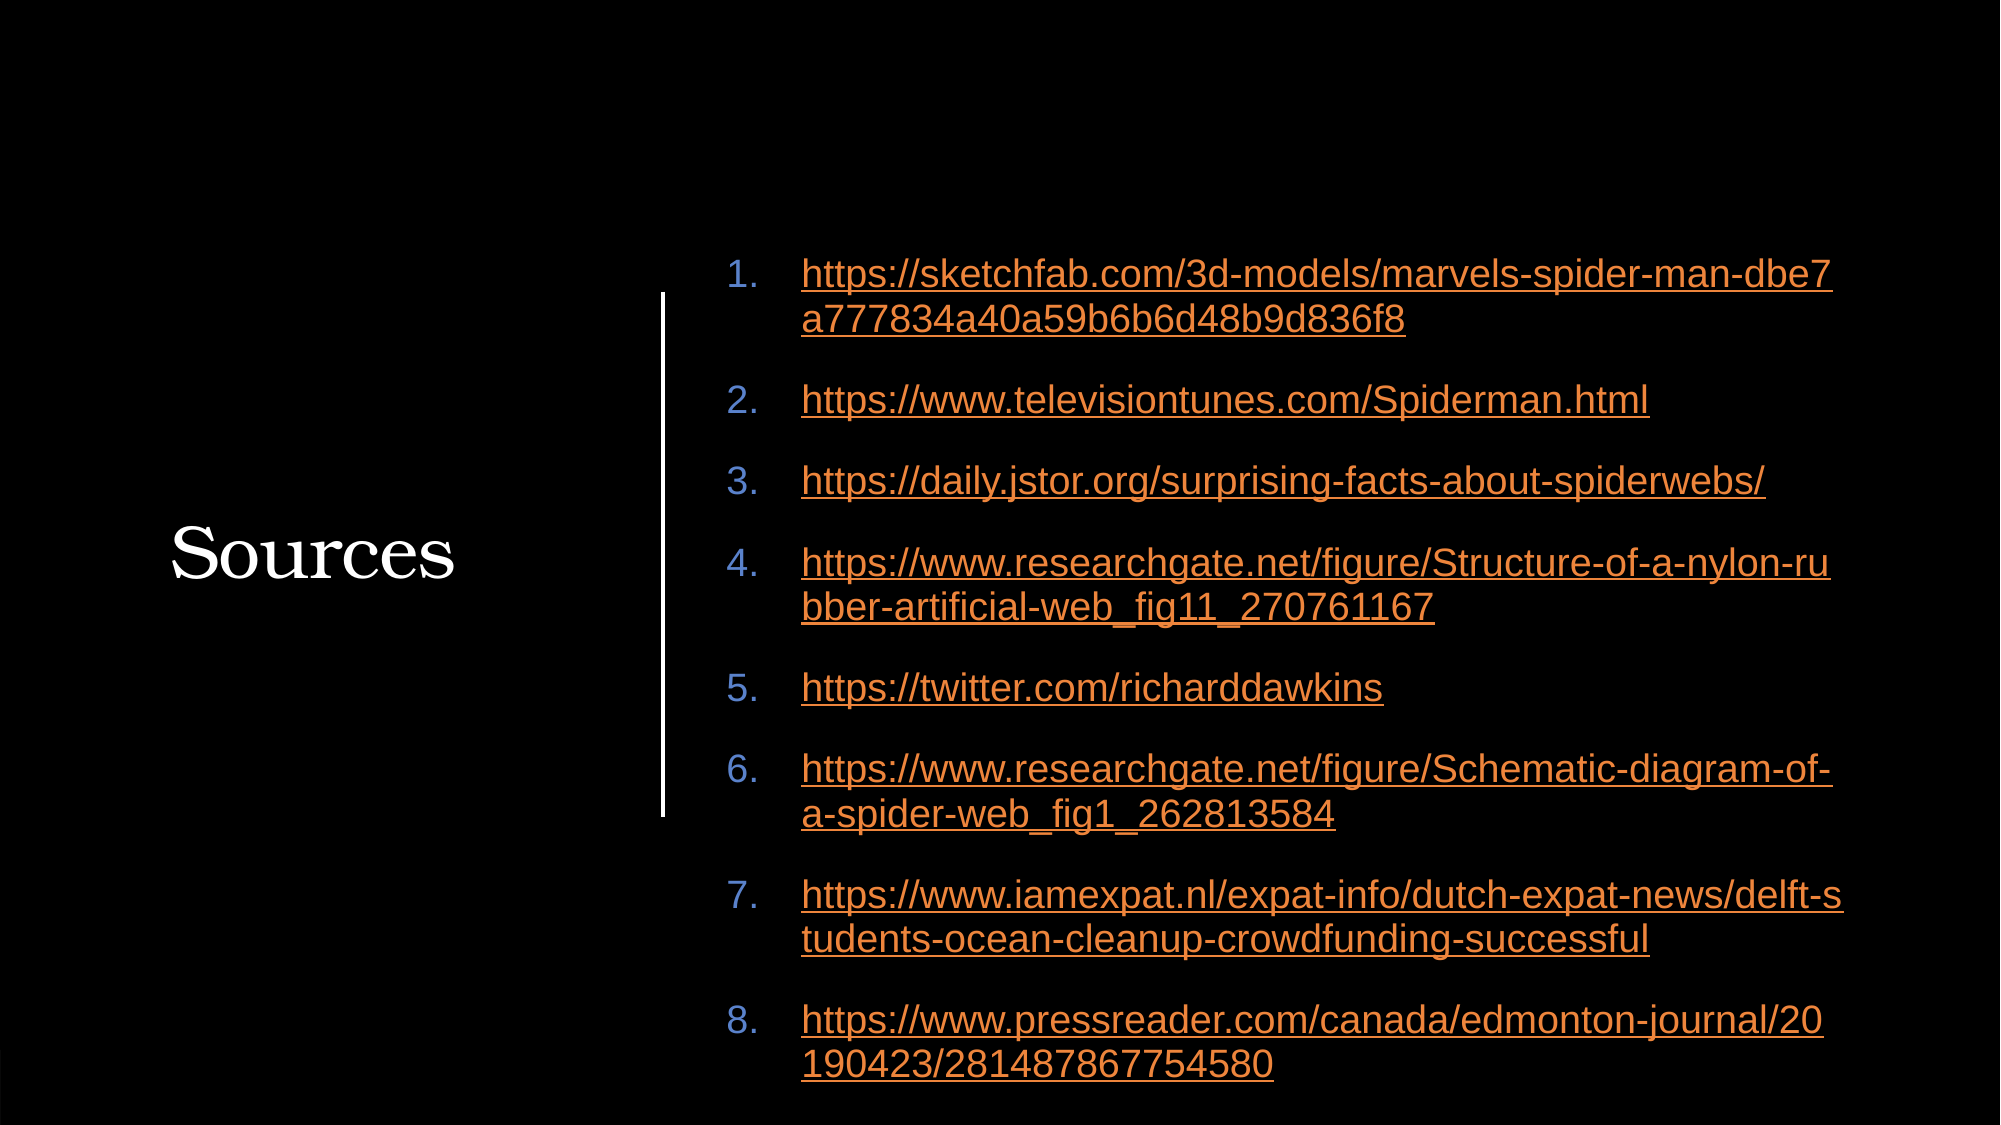

# Sources
https://sketchfab.com/3d-models/marvels-spider-man-dbe7a777834a40a59b6b6d48b9d836f8
https://www.televisiontunes.com/Spiderman.html
https://daily.jstor.org/surprising-facts-about-spiderwebs/
https://www.researchgate.net/figure/Structure-of-a-nylon-rubber-artificial-web_fig11_270761167
https://twitter.com/richarddawkins
https://www.researchgate.net/figure/Schematic-diagram-of-a-spider-web_fig1_262813584
https://www.iamexpat.nl/expat-info/dutch-expat-news/delft-students-ocean-cleanup-crowdfunding-successful
https://www.pressreader.com/canada/edmonton-journal/20190423/281487867754580